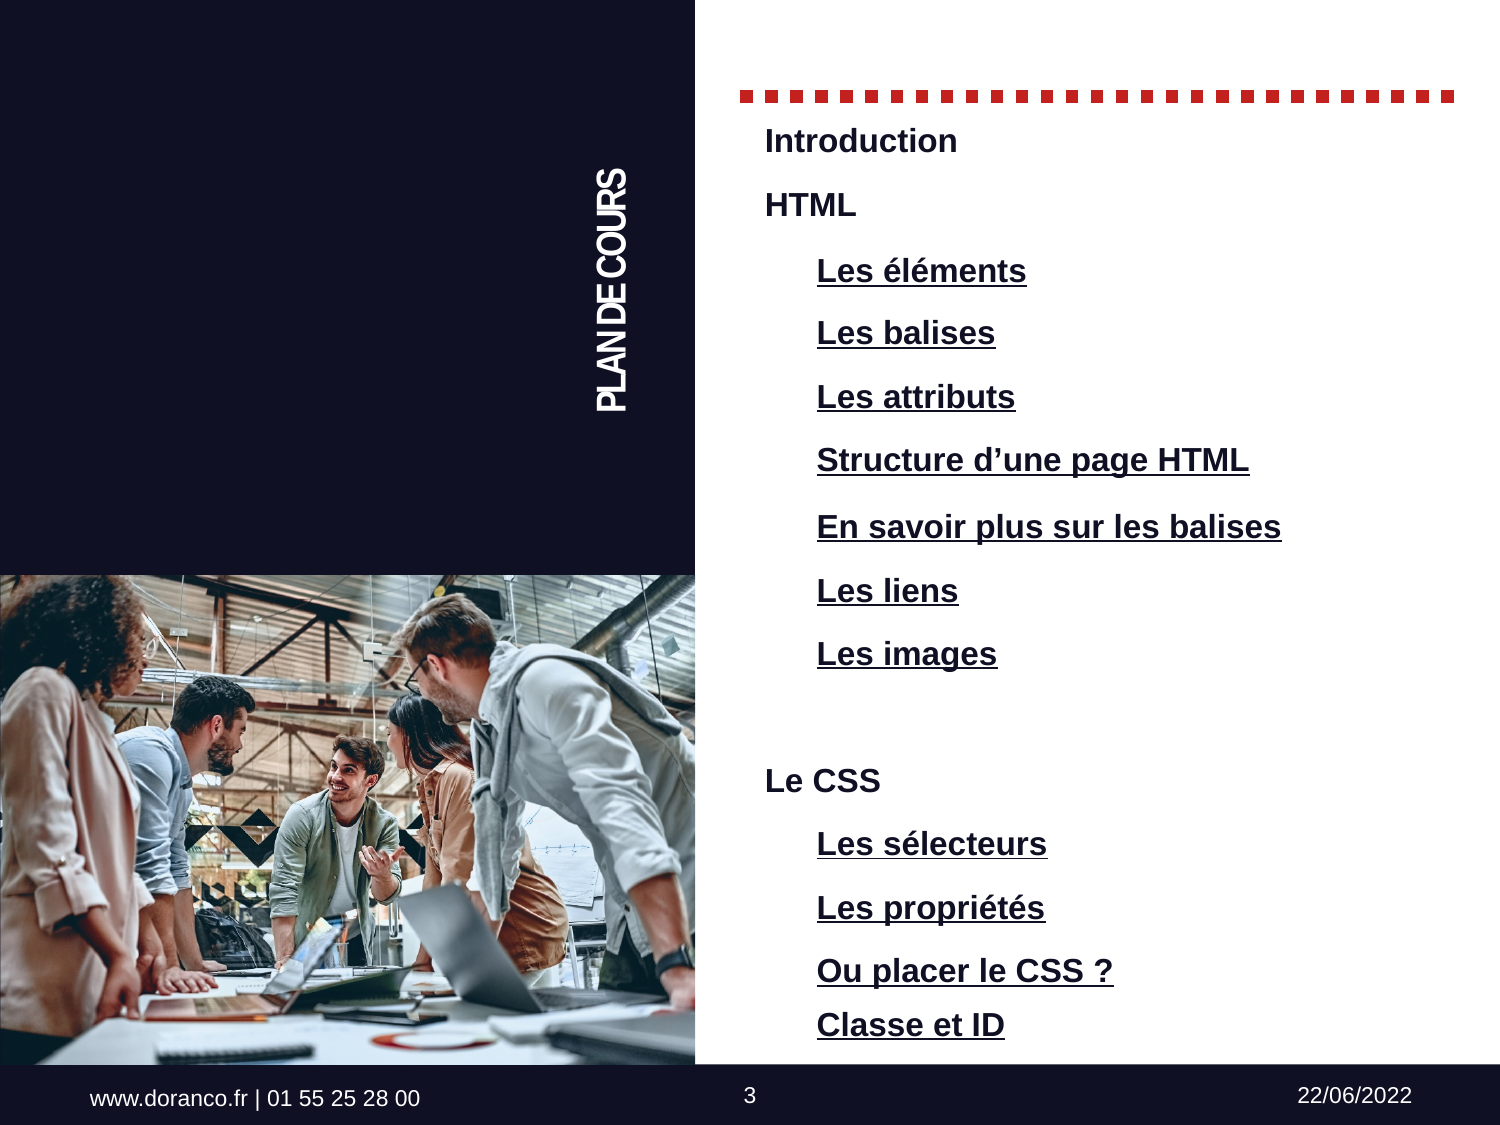

Introduction
HTML
Les éléments
Les balises
Les attributs
Structure d’une page HTML
En savoir plus sur les balises
Les liens
Les images

Le CSS

Les sélecteurs

Les propriétés

Ou placer le CSS ?

Classe et ID

www.doranco.fr | 01 55 25 28 00
22/06/2022
3